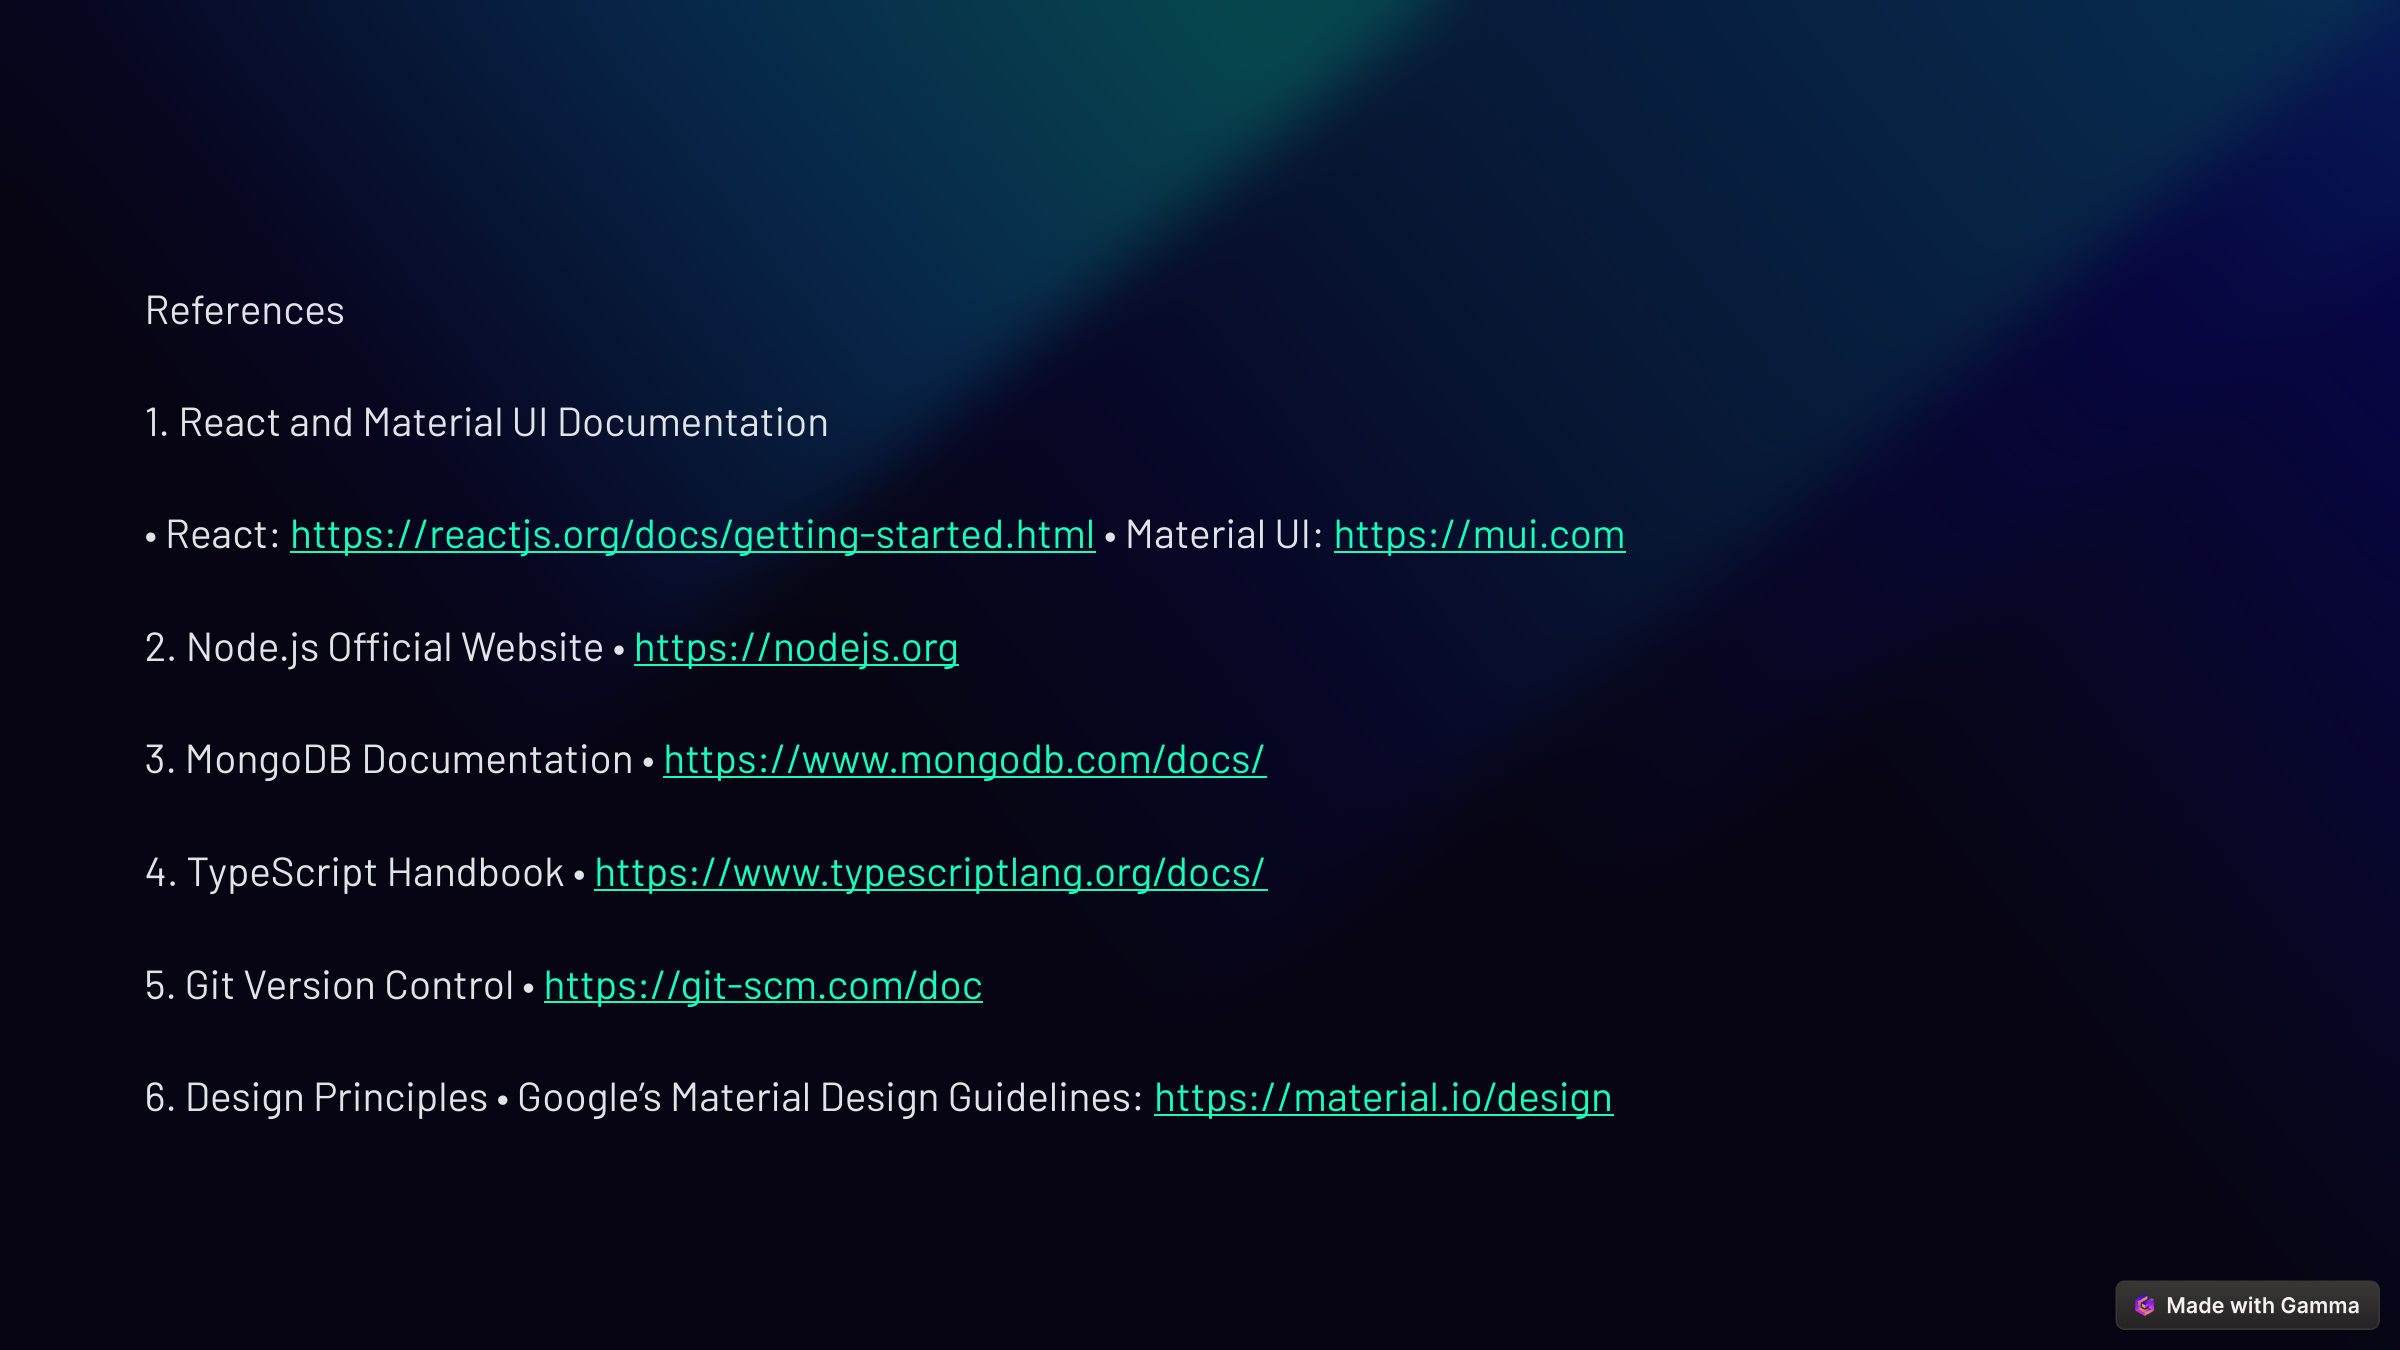

References
1. React and Material UI Documentation
• React: https://reactjs.org/docs/getting-started.html • Material UI: https://mui.com
2. Node.js Official Website • https://nodejs.org
3. MongoDB Documentation • https://www.mongodb.com/docs/
4. TypeScript Handbook • https://www.typescriptlang.org/docs/
5. Git Version Control • https://git-scm.com/doc
6. Design Principles • Google’s Material Design Guidelines: https://material.io/design